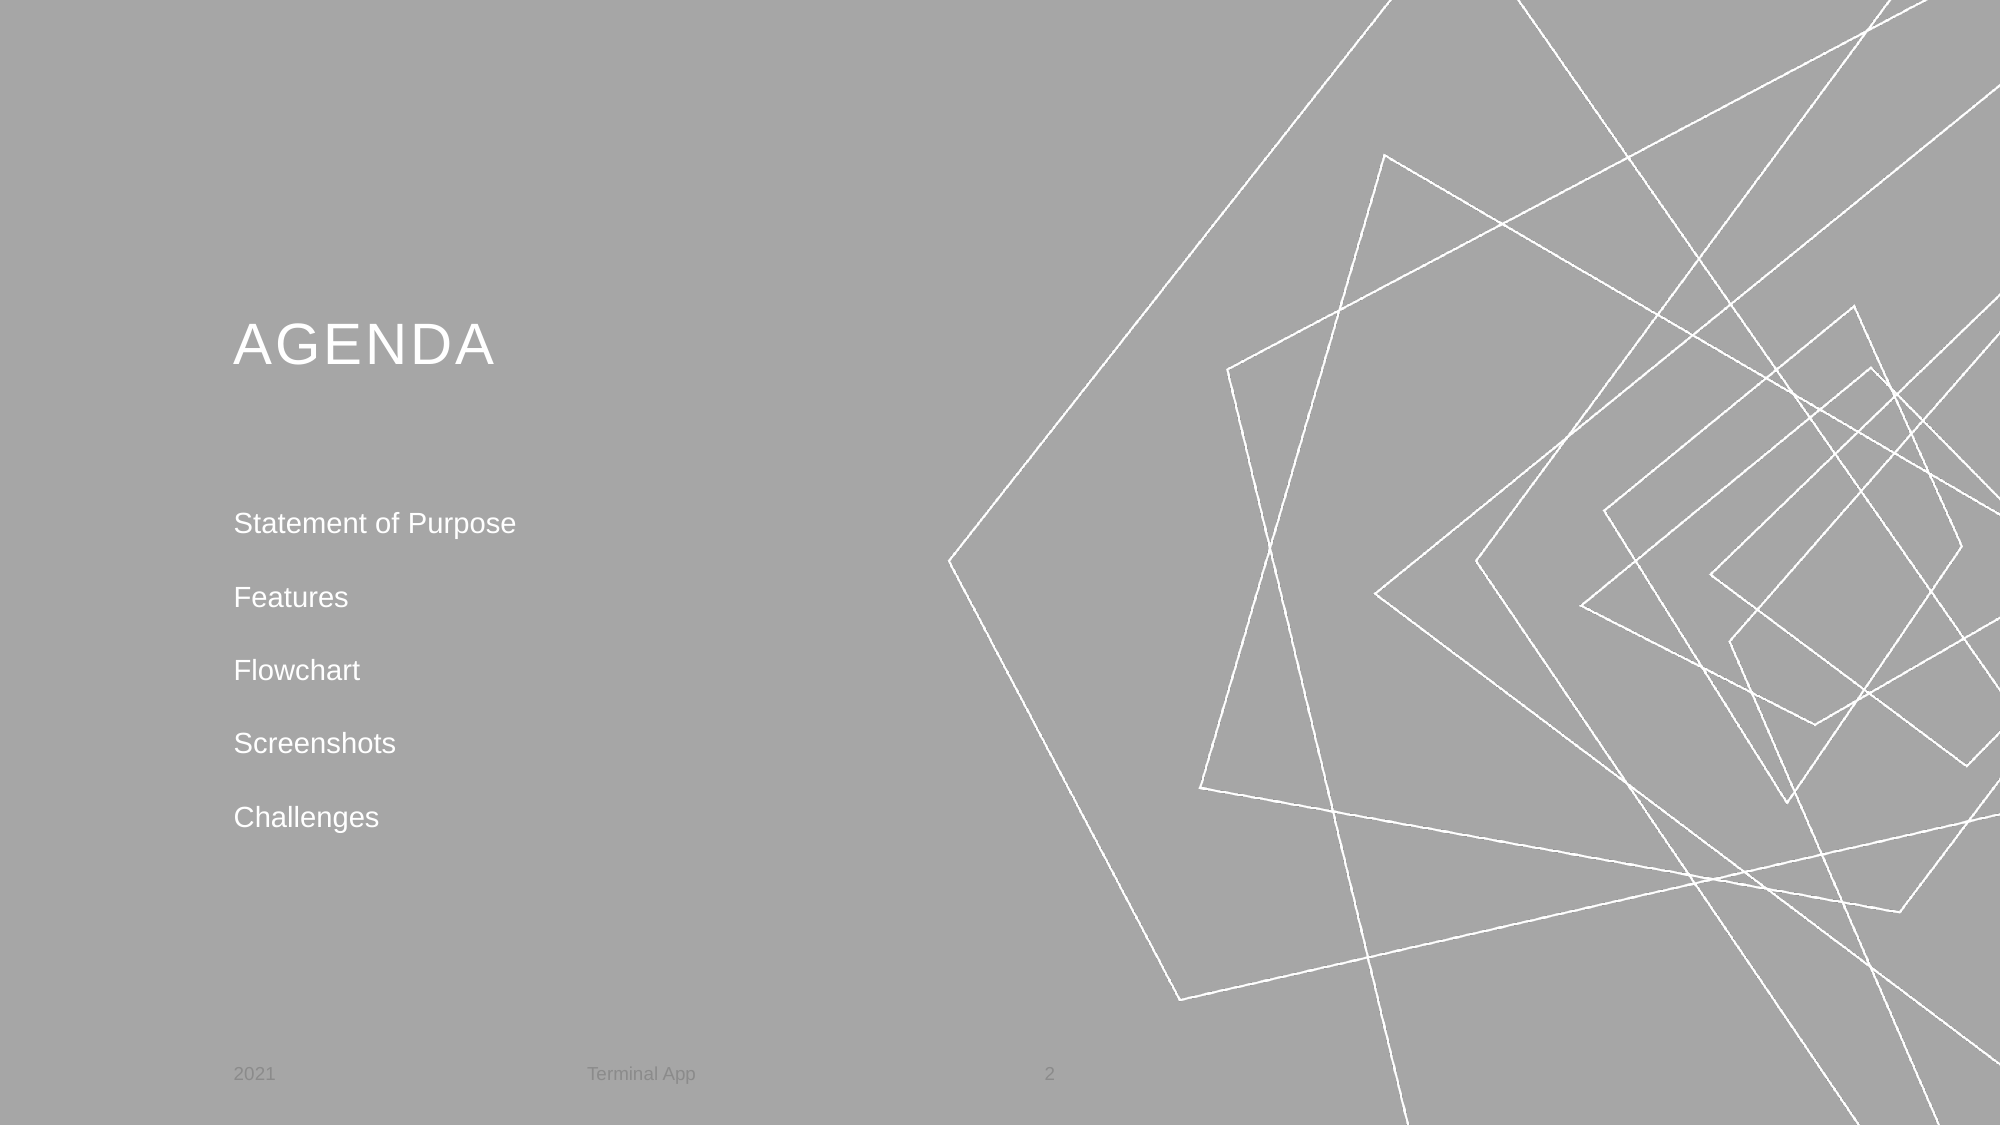

# AGENDA
Statement of Purpose
Features
Flowchart
Screenshots
Challenges
Terminal App
2021
2